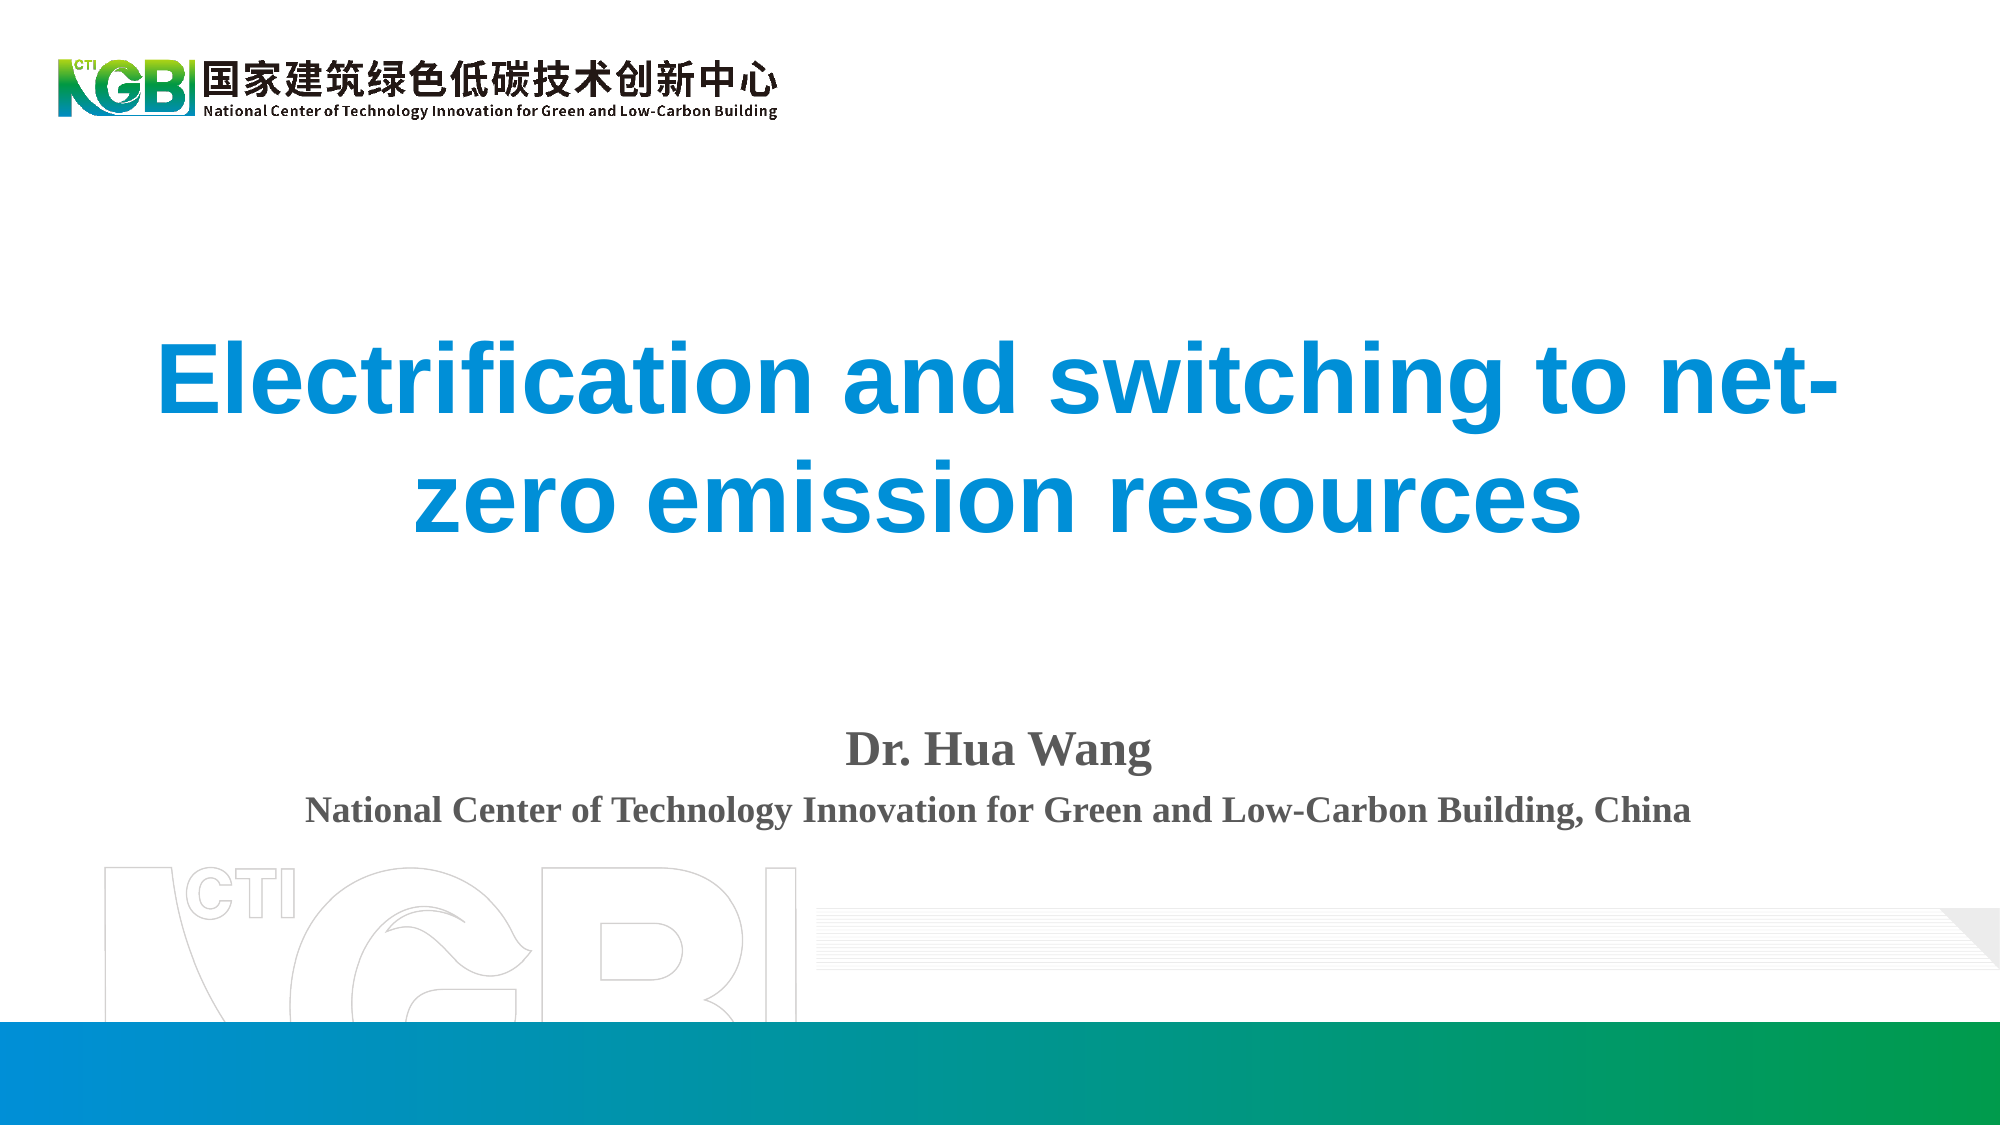

Electrification and switching to net-zero emission resources
Dr. Hua Wang
National Center of Technology Innovation for Green and Low-Carbon Building, China